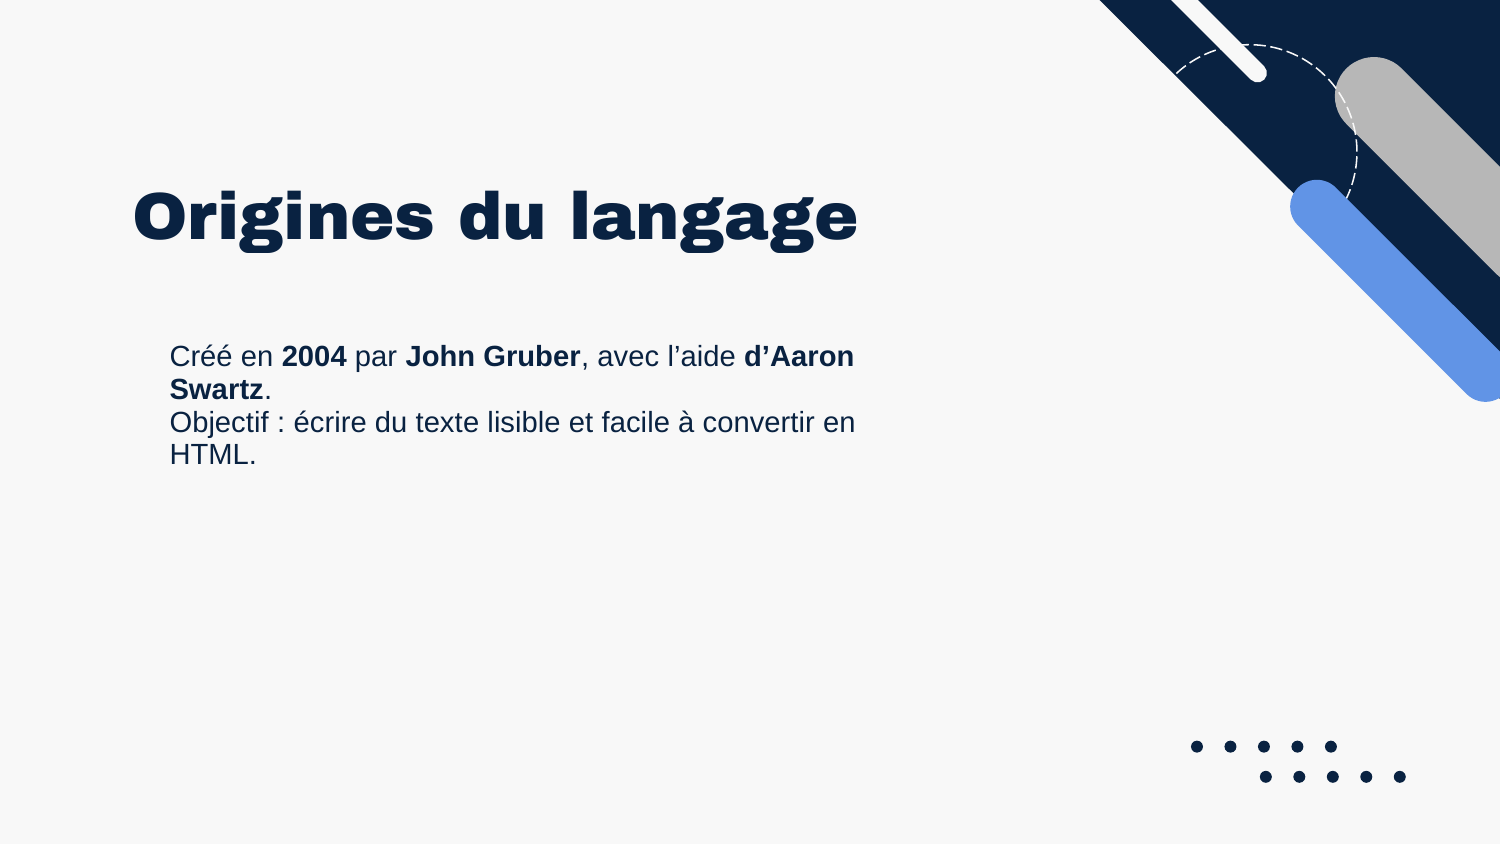

# Origines du langage
Créé en 2004 par John Gruber, avec l’aide d’Aaron Swartz.
Objectif : écrire du texte lisible et facile à convertir en HTML.